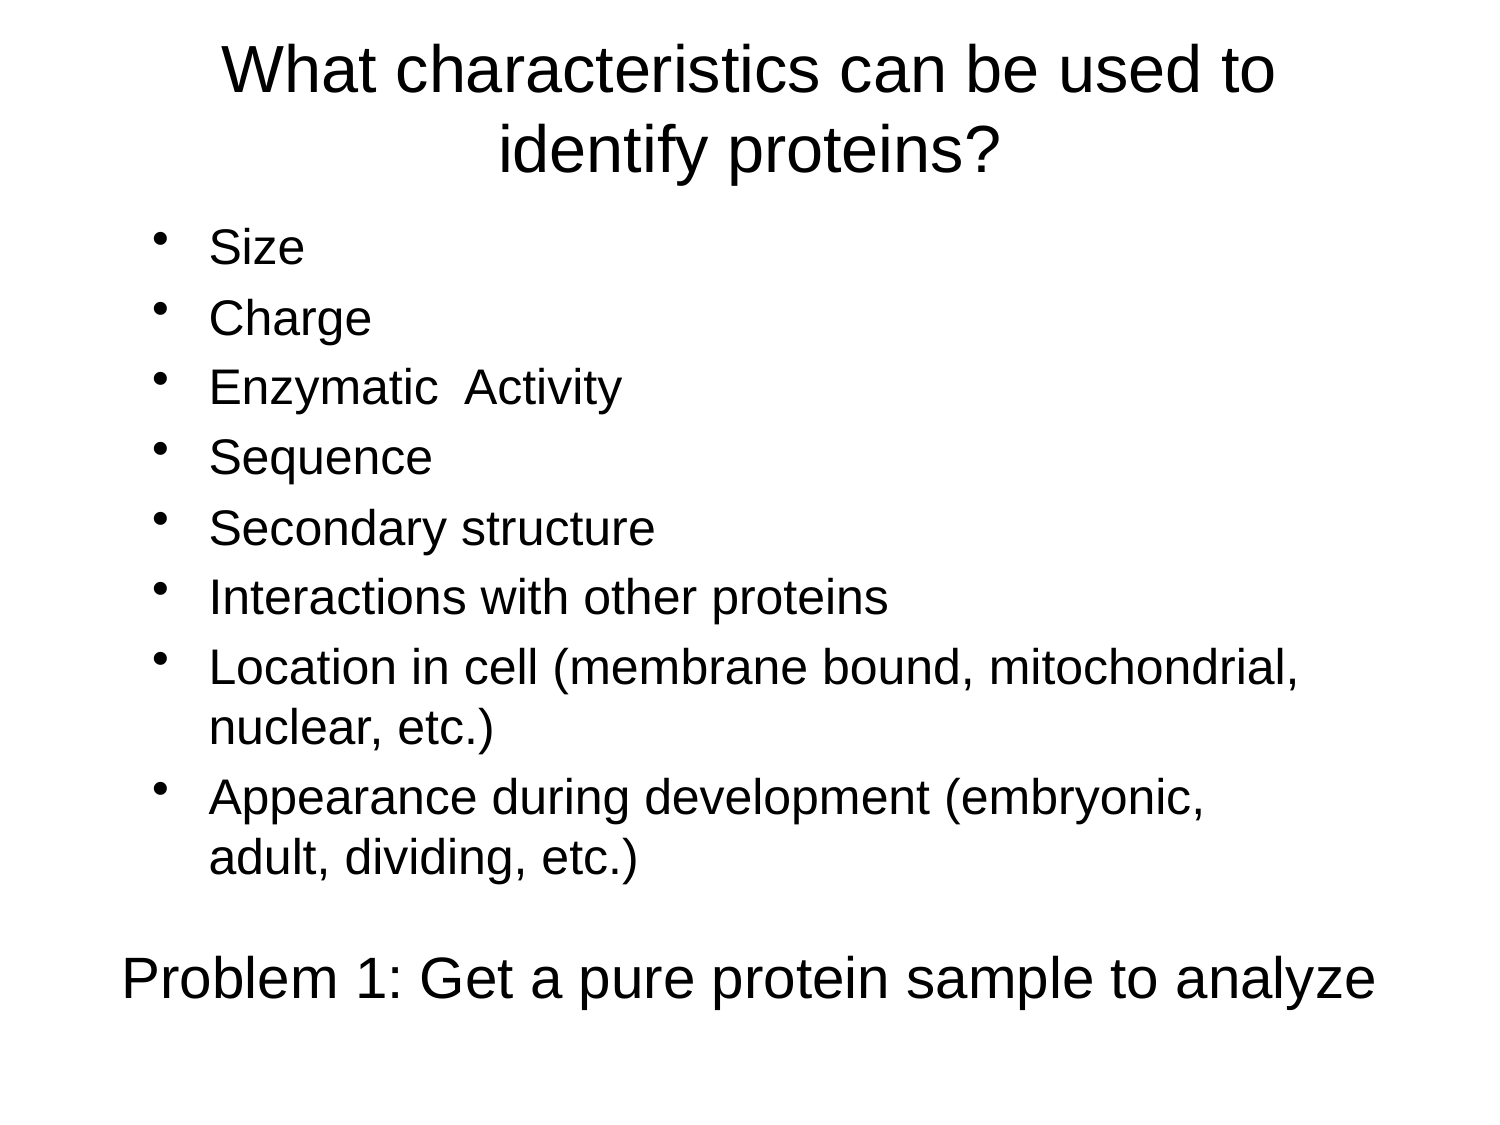

What characteristics can be used to identify proteins?
Size
Charge
Enzymatic  Activity
Sequence
Secondary structure
Interactions with other proteins
Location in cell (membrane bound, mitochondrial, nuclear, etc.)
Appearance during development (embryonic, adult, dividing, etc.)
# Problem 1: Get a pure protein sample to analyze